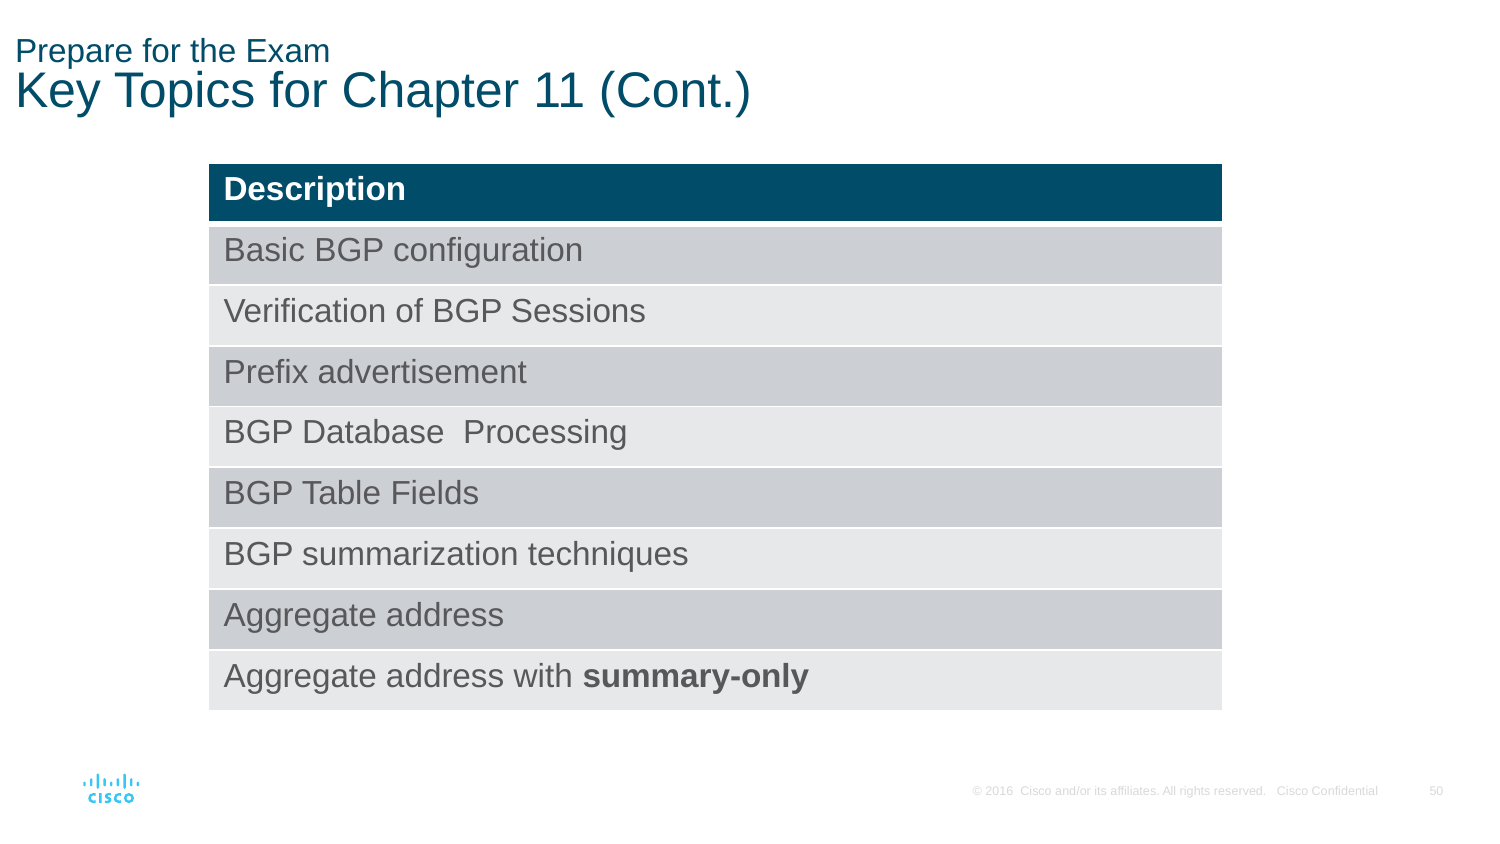

# Prepare for the Exam Key Topics for Chapter 11 (Cont.)
| Description |
| --- |
| Basic BGP configuration |
| Verification of BGP Sessions |
| Prefix advertisement |
| BGP Database Processing |
| BGP Table Fields |
| BGP summarization techniques |
| Aggregate address |
| Aggregate address with summary-only |